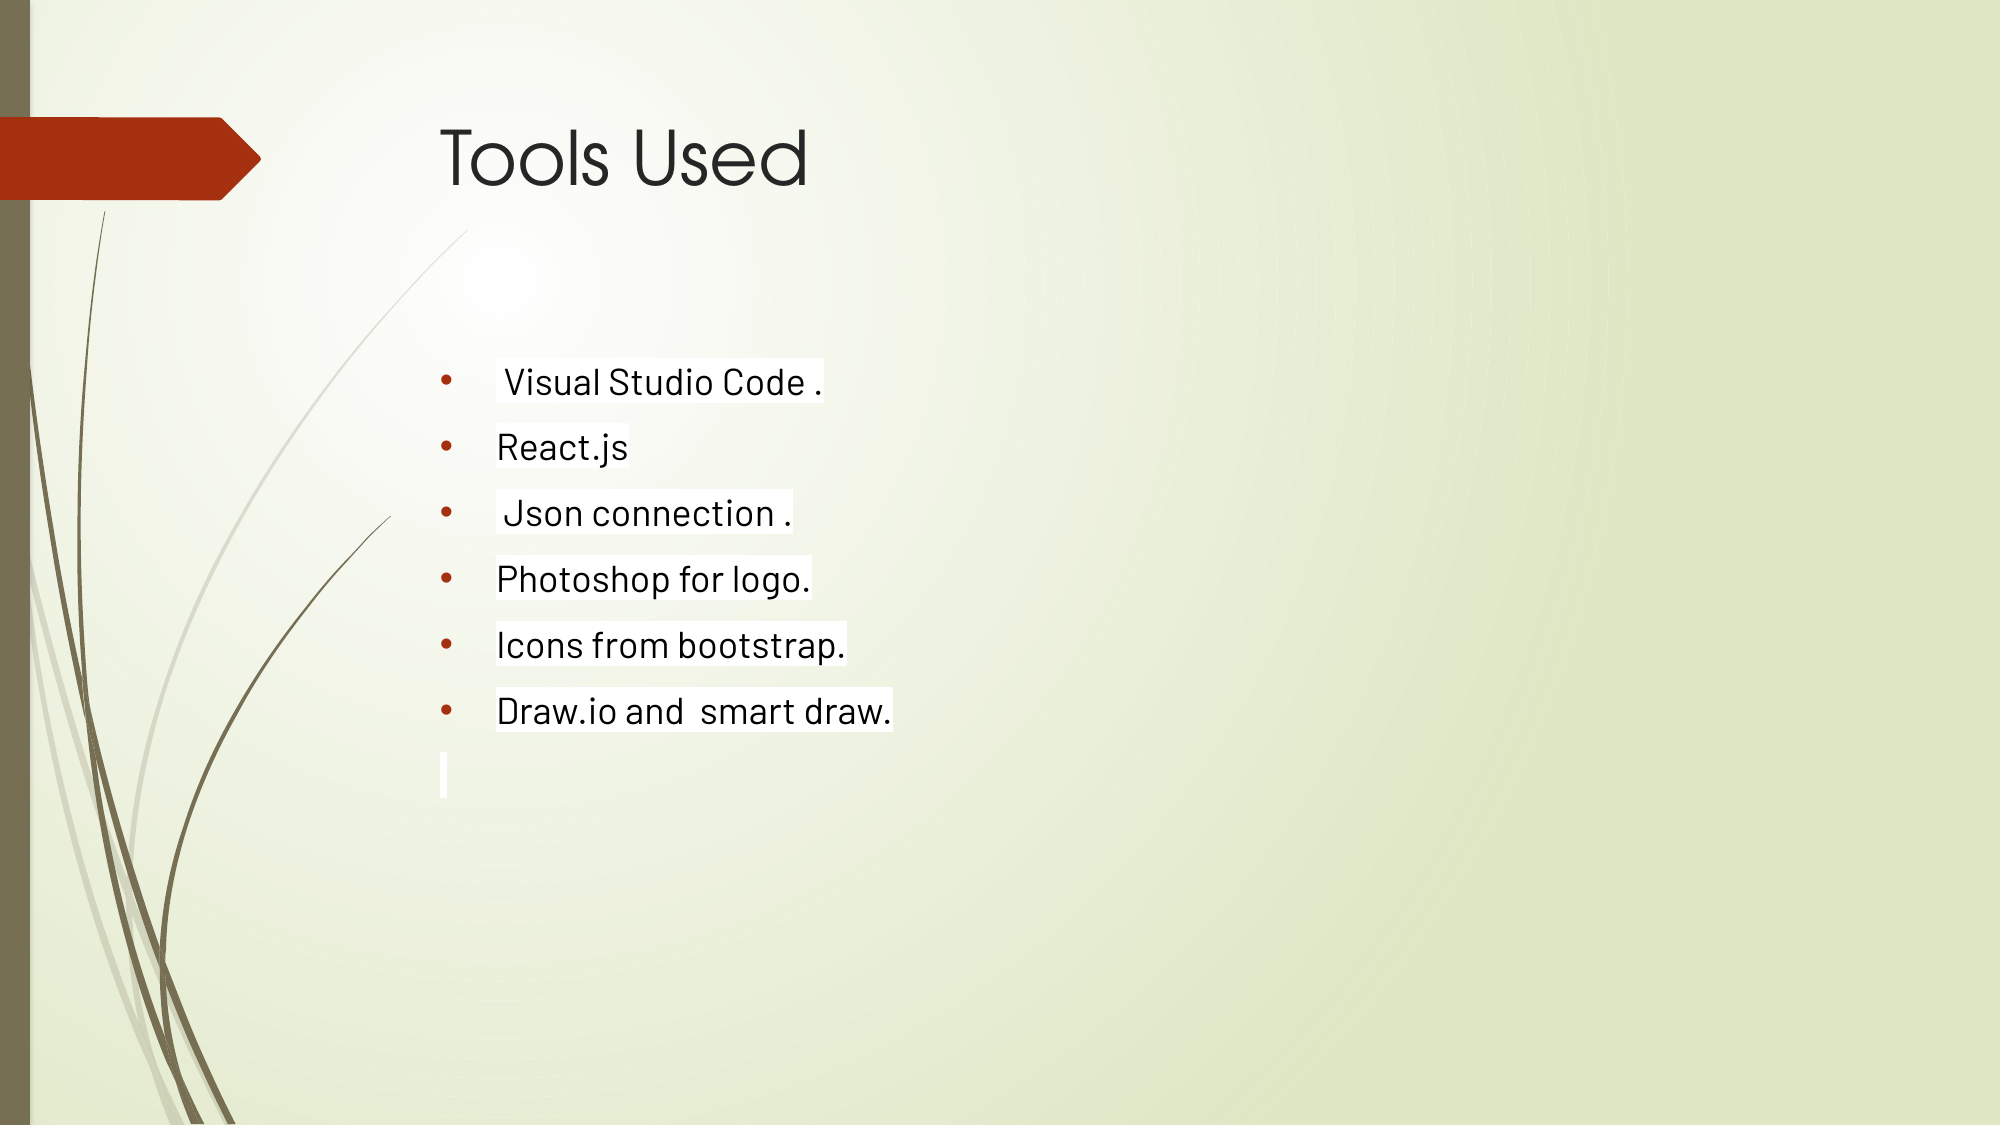

# Tools Used
 Visual Studio Code .
React.js
 Json connection .
Photoshop for logo.
Icons from bootstrap.
Draw.io and  smart draw.